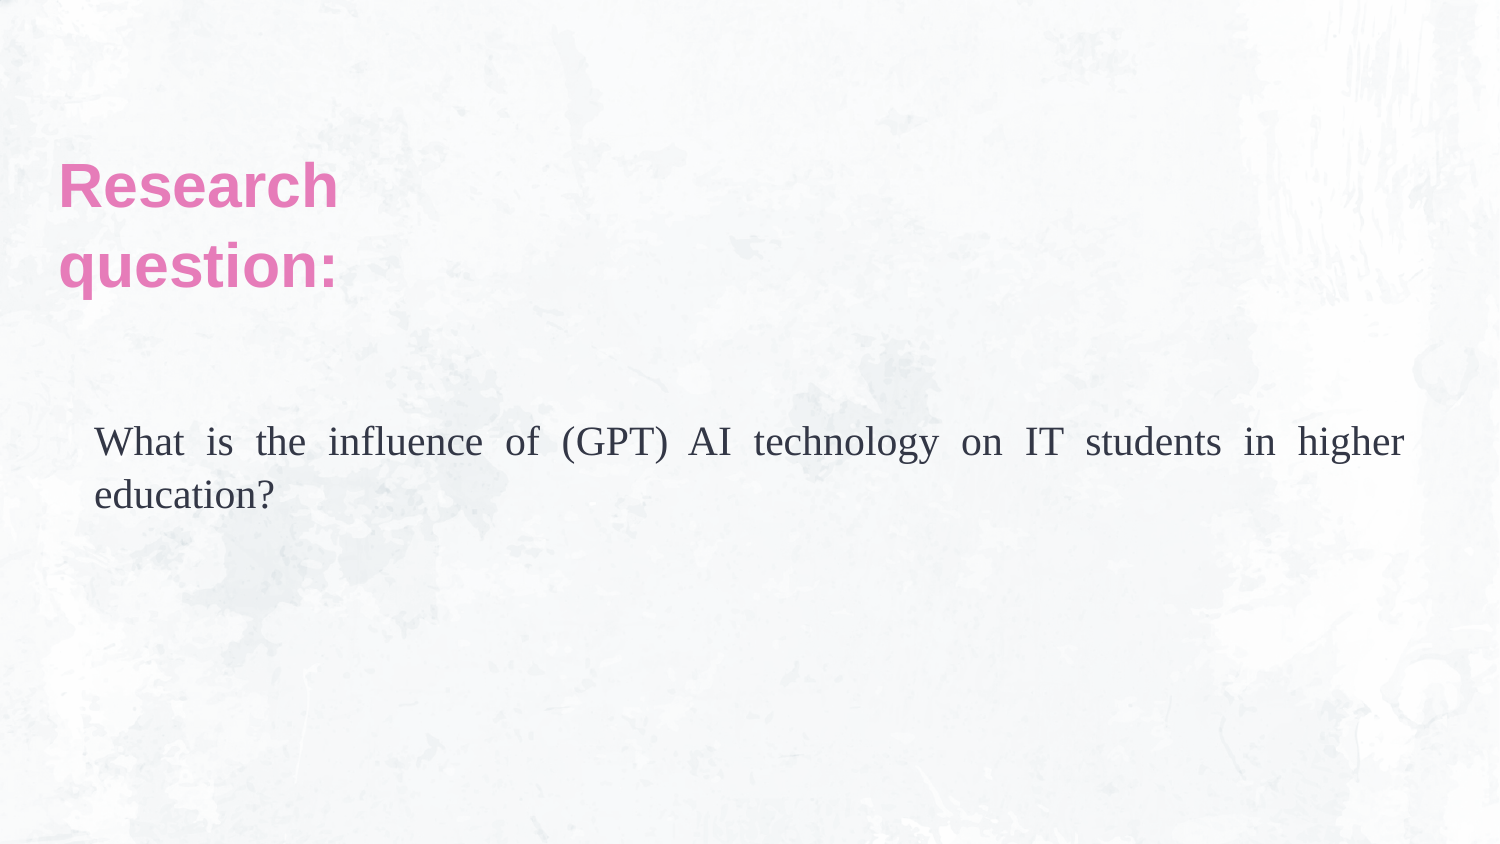

Research question:
What is the influence of (GPT) AI technology on IT students in higher education?